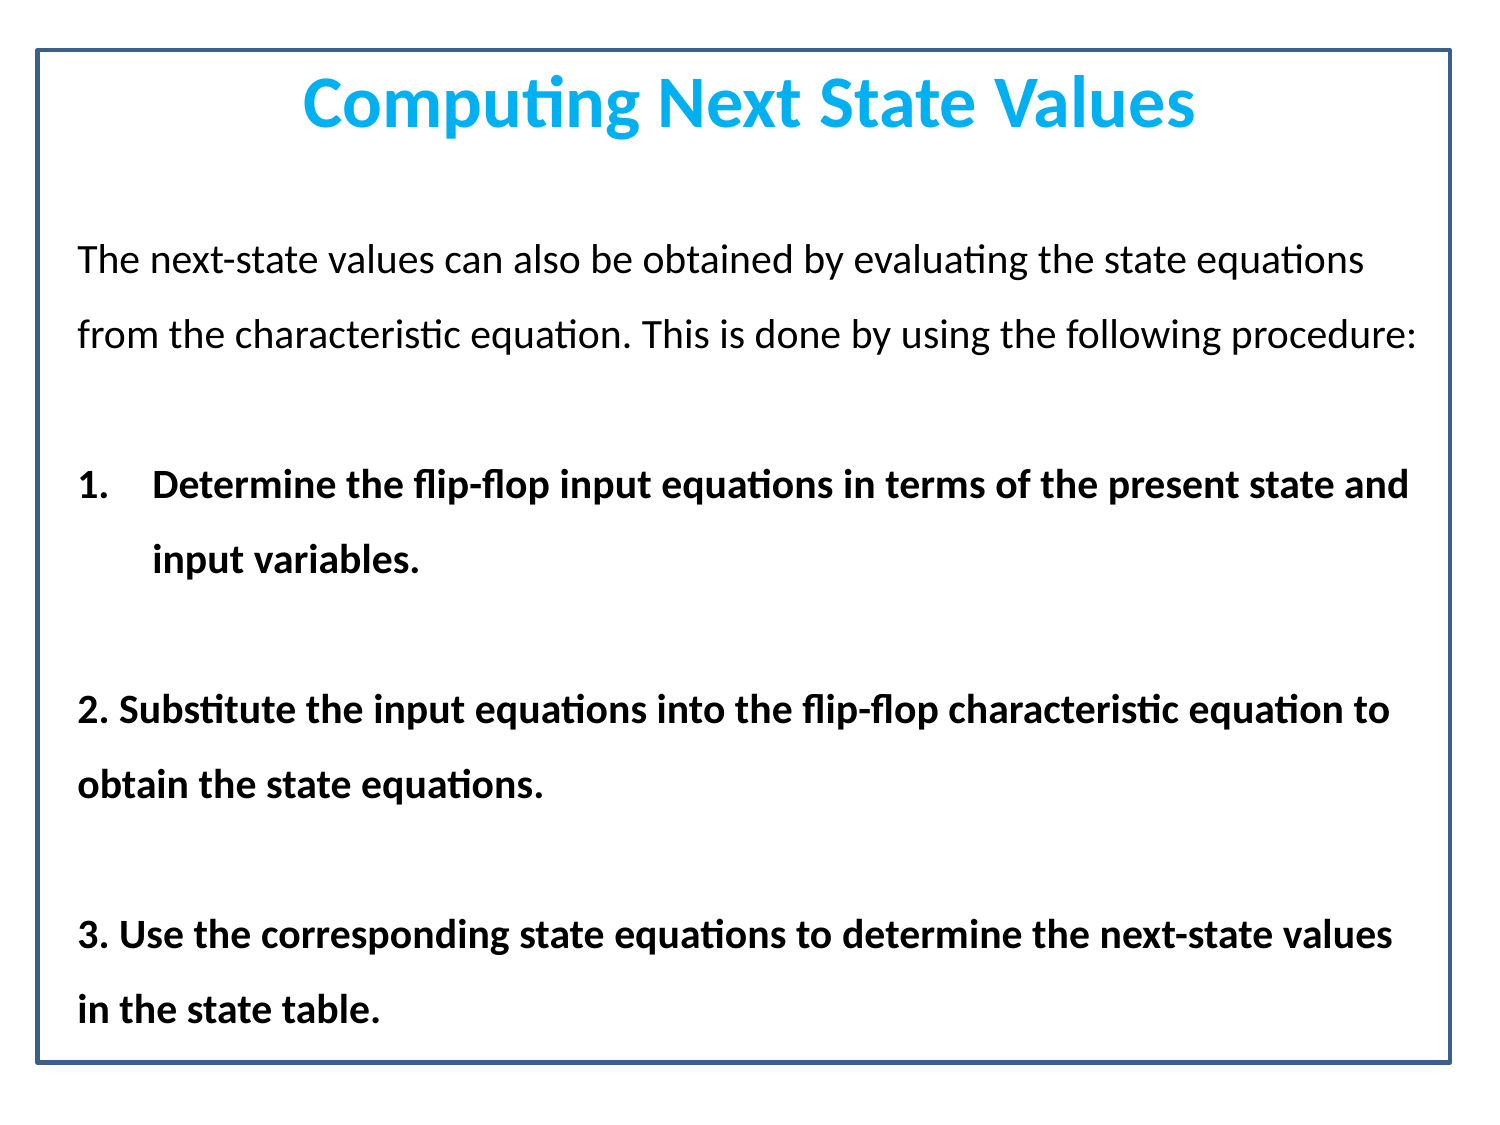

# Computing Next State Values

The next-state values can also be obtained by evaluating the state equations from the characteristic equation. This is done by using the following procedure:

Determine the flip-flop input equations in terms of the present state and input variables.

2. Substitute the input equations into the flip-flop characteristic equation to obtain the state equations.

3. Use the corresponding state equations to determine the next-state values in the state table.